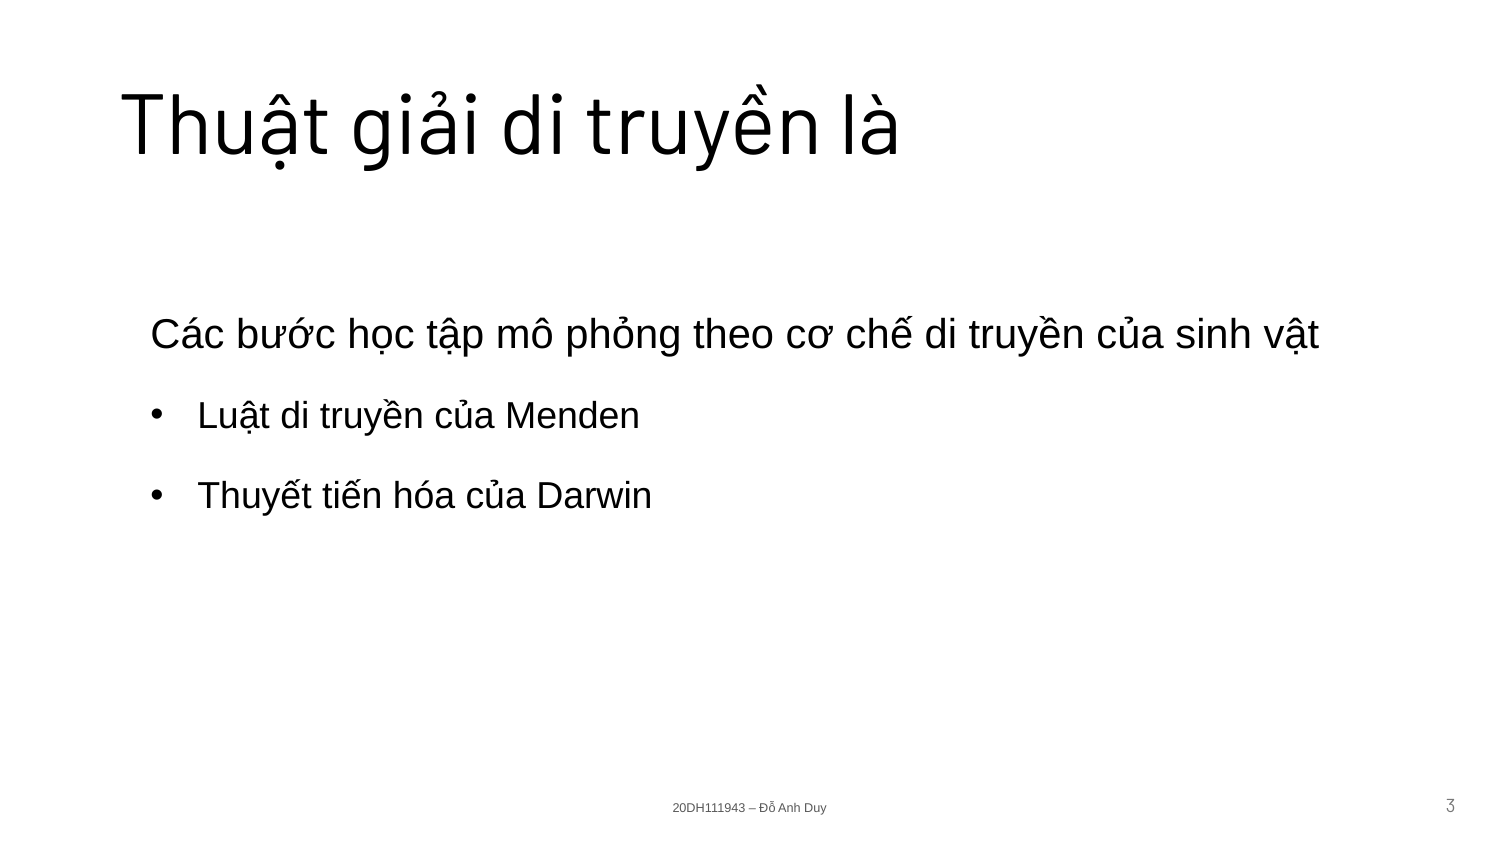

# Thuật giải di truyền là
Các bước học tập mô phỏng theo cơ chế di truyền của sinh vật
Luật di truyền của Menden
Thuyết tiến hóa của Darwin
3
20DH111943 – Đỗ Anh Duy